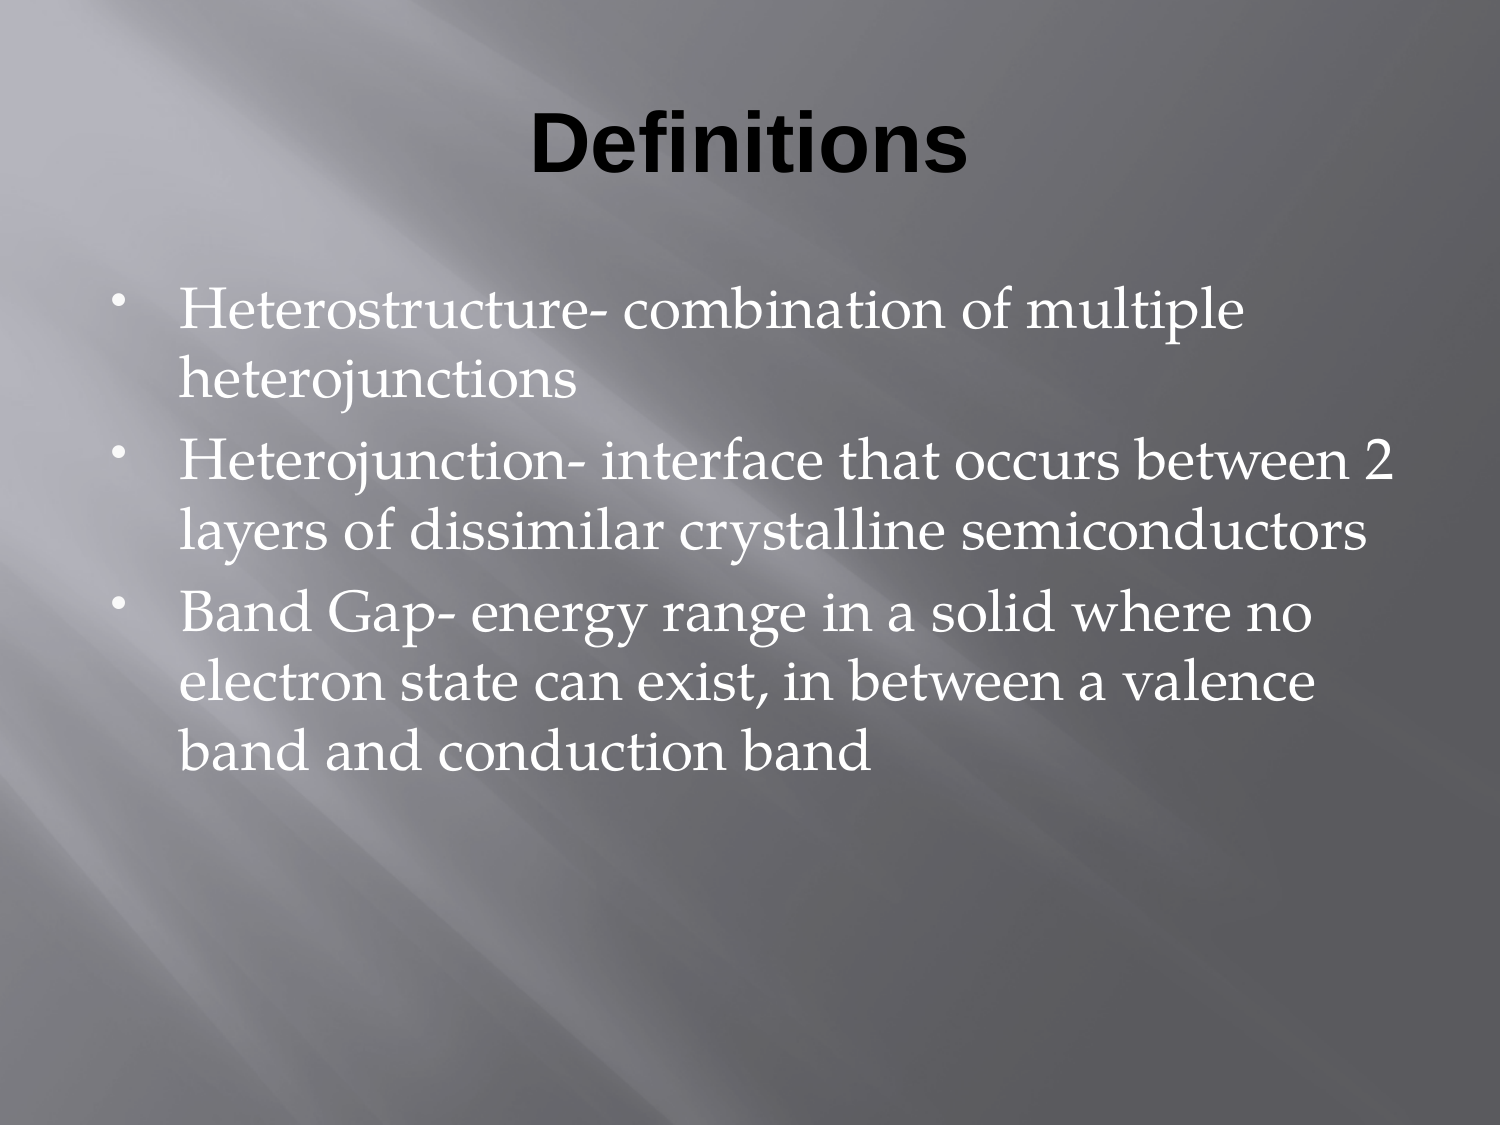

# Definitions
Heterostructure- combination of multiple heterojunctions
Heterojunction- interface that occurs between 2 layers of dissimilar crystalline semiconductors
Band Gap- energy range in a solid where no electron state can exist, in between a valence band and conduction band